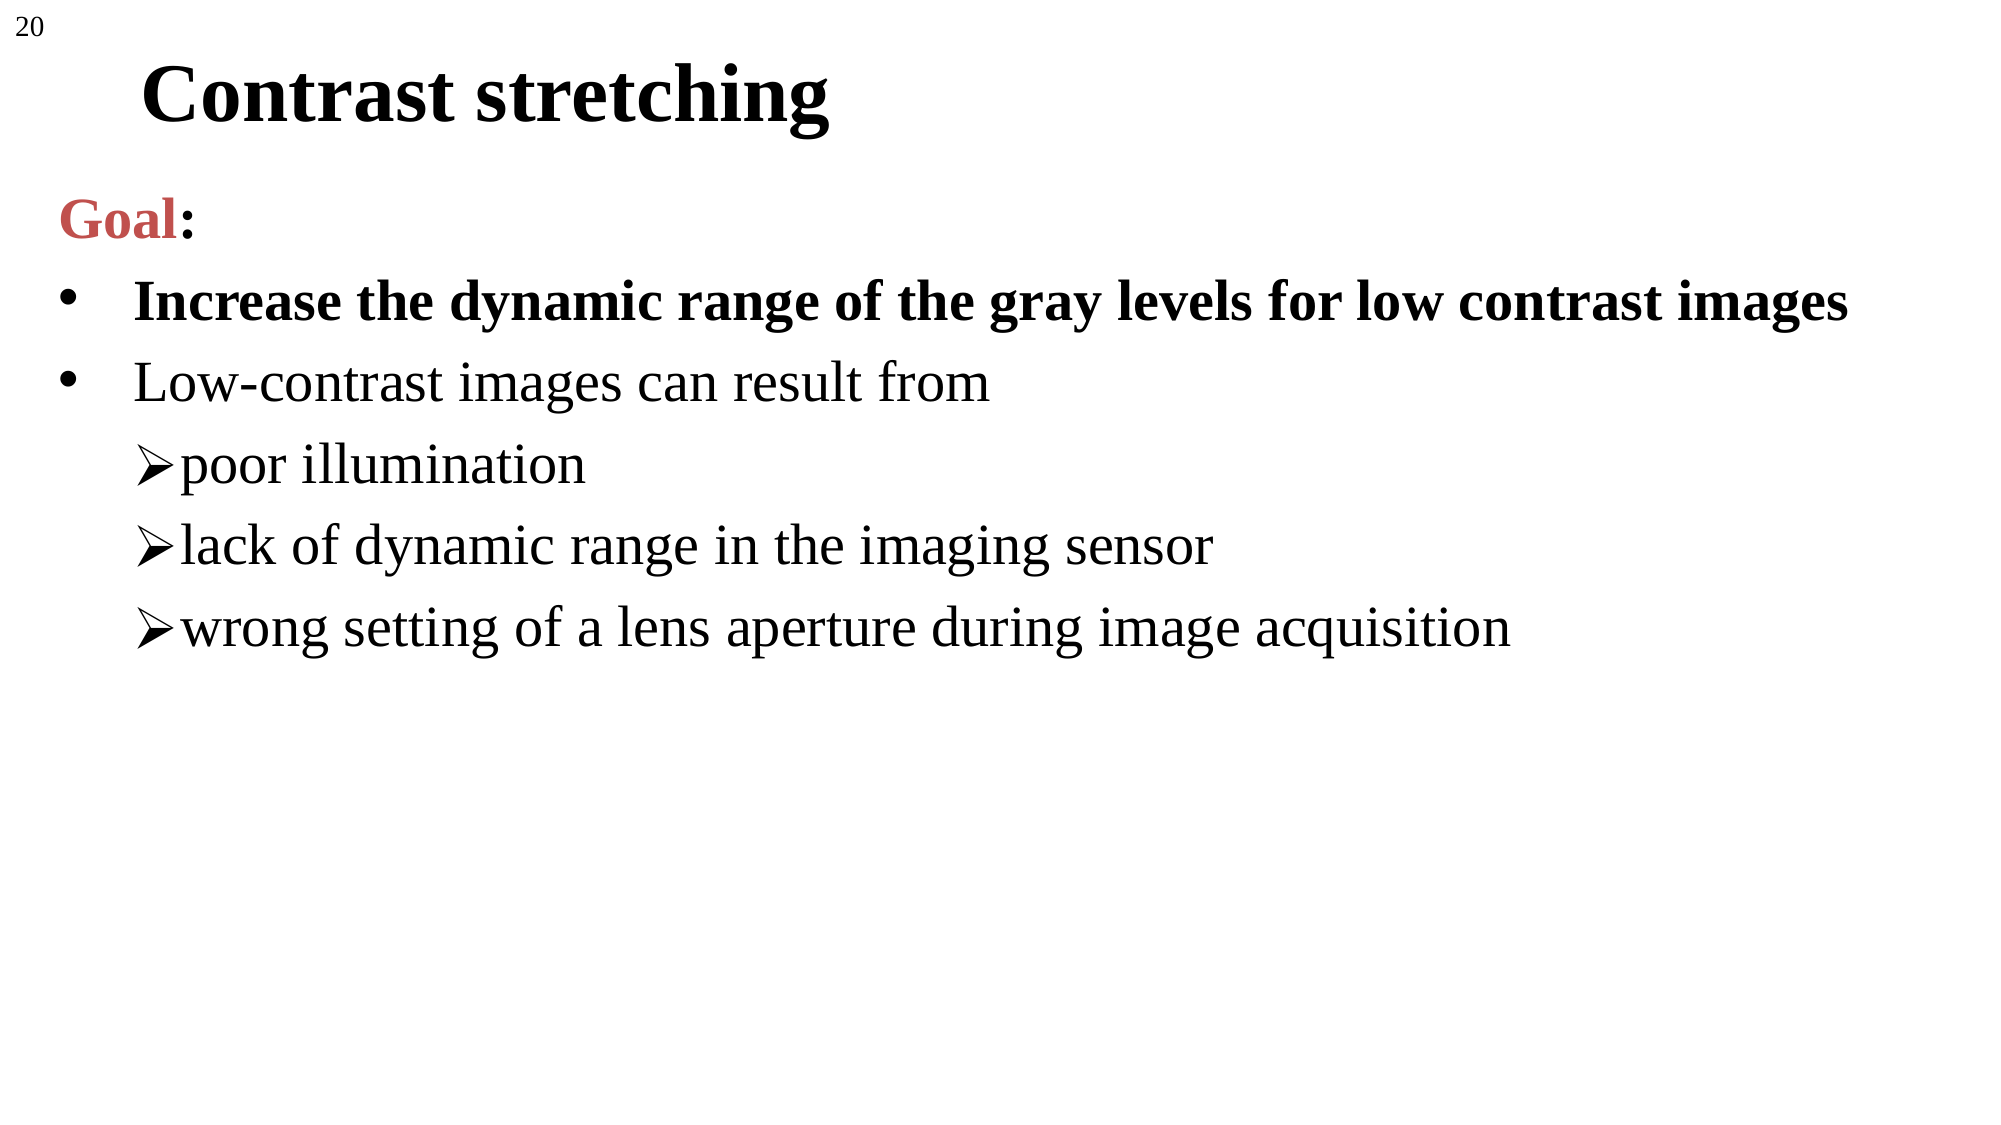

20
Contrast stretching
Goal:
Increase the dynamic range of the gray levels for low contrast images
Low-contrast images can result from
poor illumination
lack of dynamic range in the imaging sensor
wrong setting of a lens aperture during image acquisition